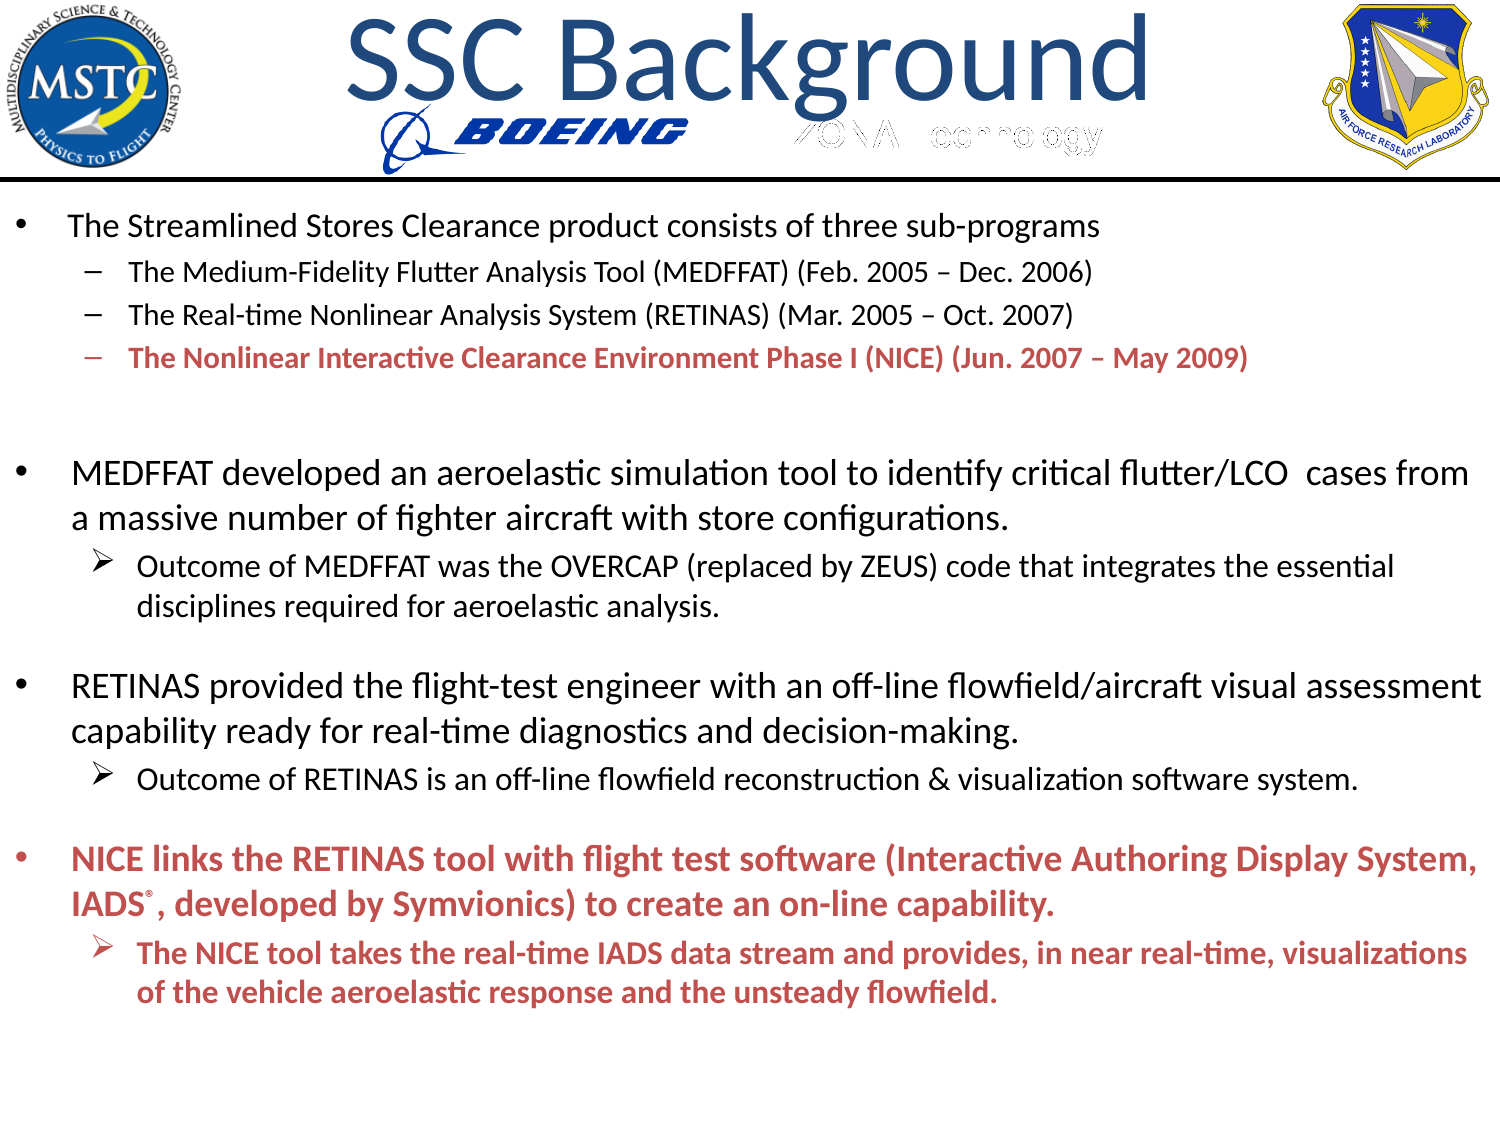

SSC Background
The Streamlined Stores Clearance product consists of three sub-programs
The Medium-Fidelity Flutter Analysis Tool (MEDFFAT) (Feb. 2005 – Dec. 2006)
The Real-time Nonlinear Analysis System (RETINAS) (Mar. 2005 – Oct. 2007)
The Nonlinear Interactive Clearance Environment Phase I (NICE) (Jun. 2007 – May 2009)

MEDFFAT developed an aeroelastic simulation tool to identify critical flutter/LCO  cases from a massive number of fighter aircraft with store configurations.
Outcome of MEDFFAT was the OVERCAP (replaced by ZEUS) code that integrates the essential disciplines required for aeroelastic analysis.

RETINAS provided the flight-test engineer with an off-line flowfield/aircraft visual assessment capability ready for real-time diagnostics and decision-making.
Outcome of RETINAS is an off-line flowfield reconstruction & visualization software system.

NICE links the RETINAS tool with flight test software (Interactive Authoring Display System, IADS®, developed by Symvionics) to create an on-line capability.
The NICE tool takes the real-time IADS data stream and provides, in near real-time, visualizations of the vehicle aeroelastic response and the unsteady flowfield.